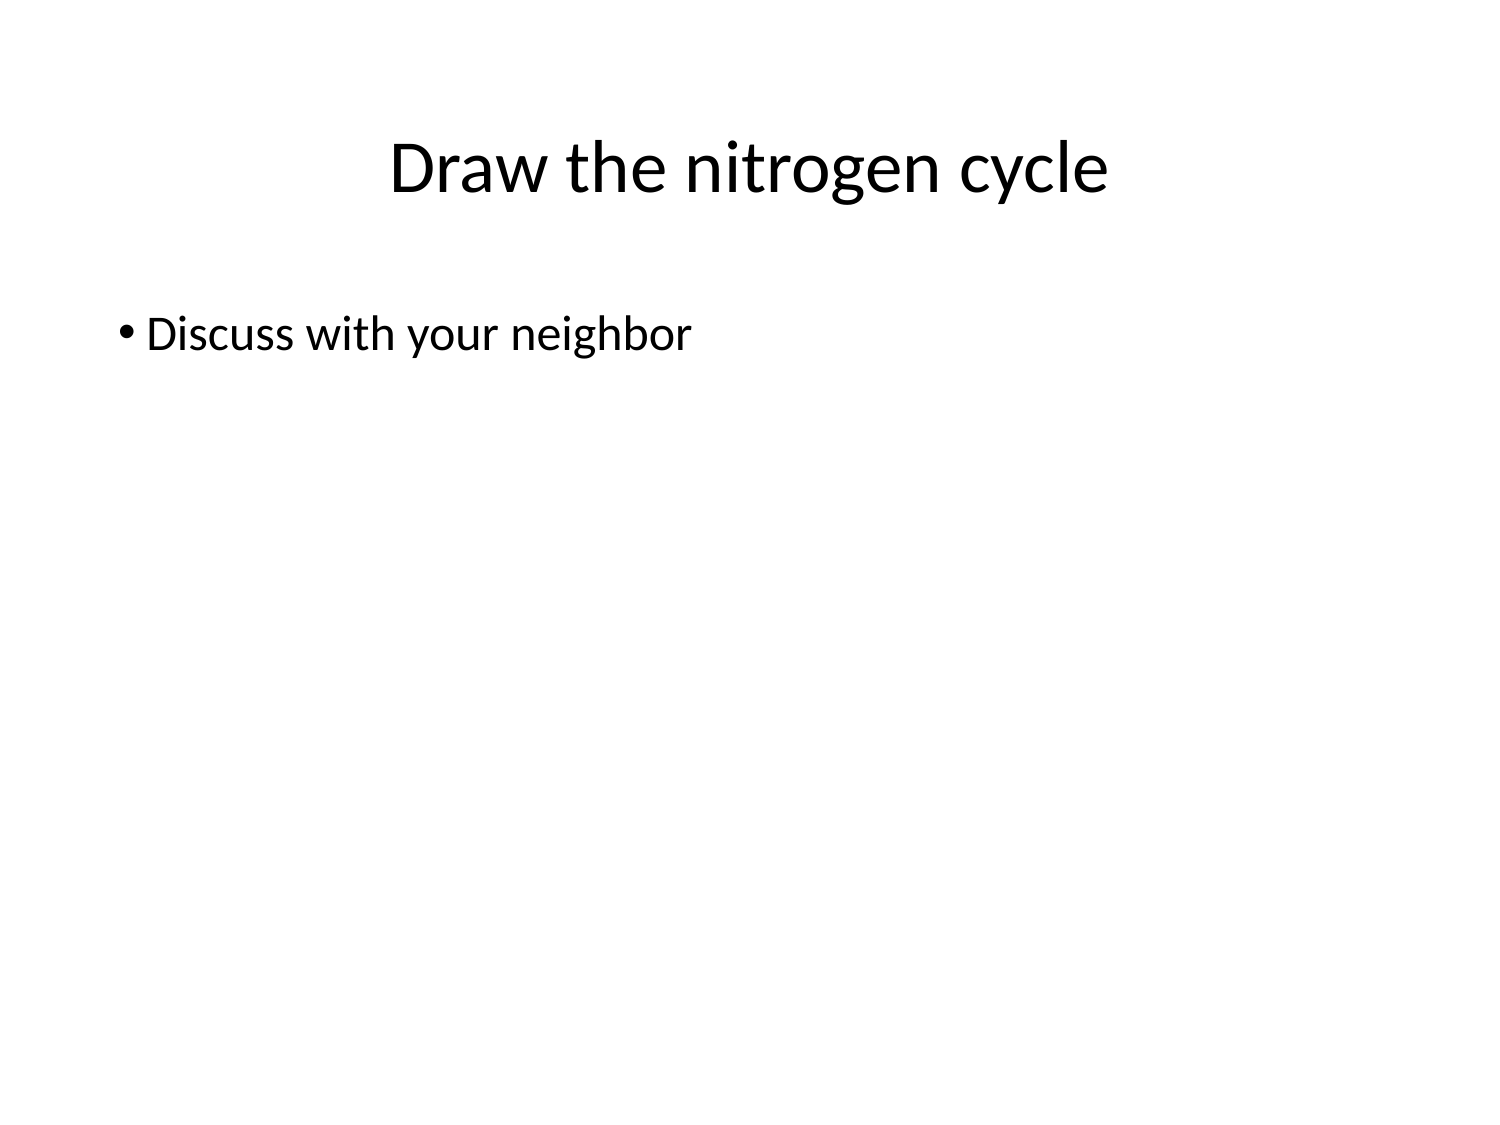

# Draw the nitrogen cycle
Discuss with your neighbor
14